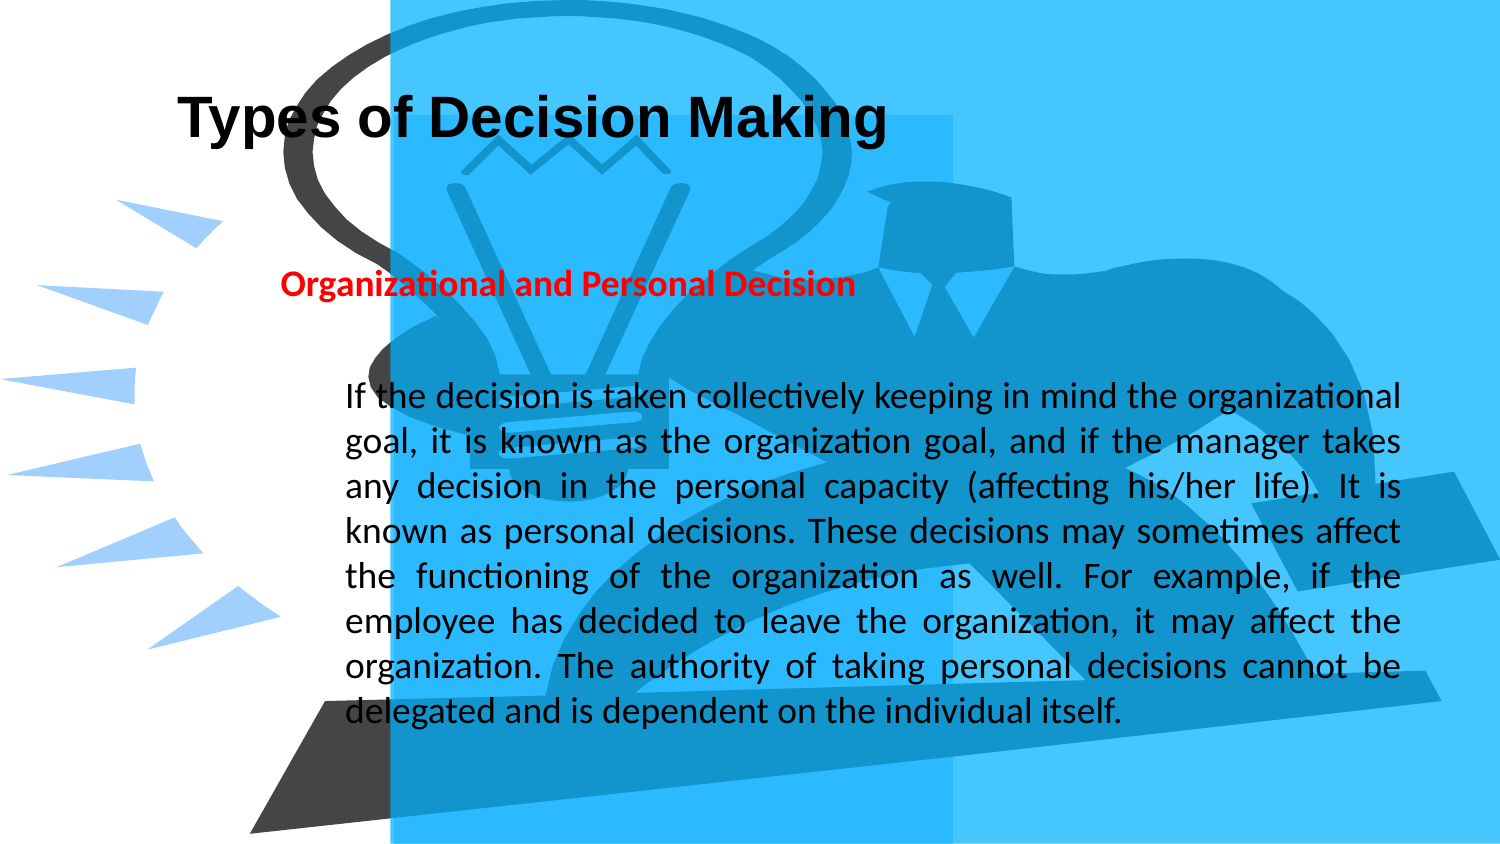

# Types of Decision Making
Organizational and Personal Decision

If the decision is taken collectively keeping in mind the organizational goal, it is known as the organization goal, and if the manager takes any decision in the personal capacity (affecting his/her life). It is known as personal decisions. These decisions may sometimes affect the functioning of the organization as well. For example, if the employee has decided to leave the organization, it may affect the organization. The authority of taking personal decisions cannot be delegated and is dependent on the individual itself.